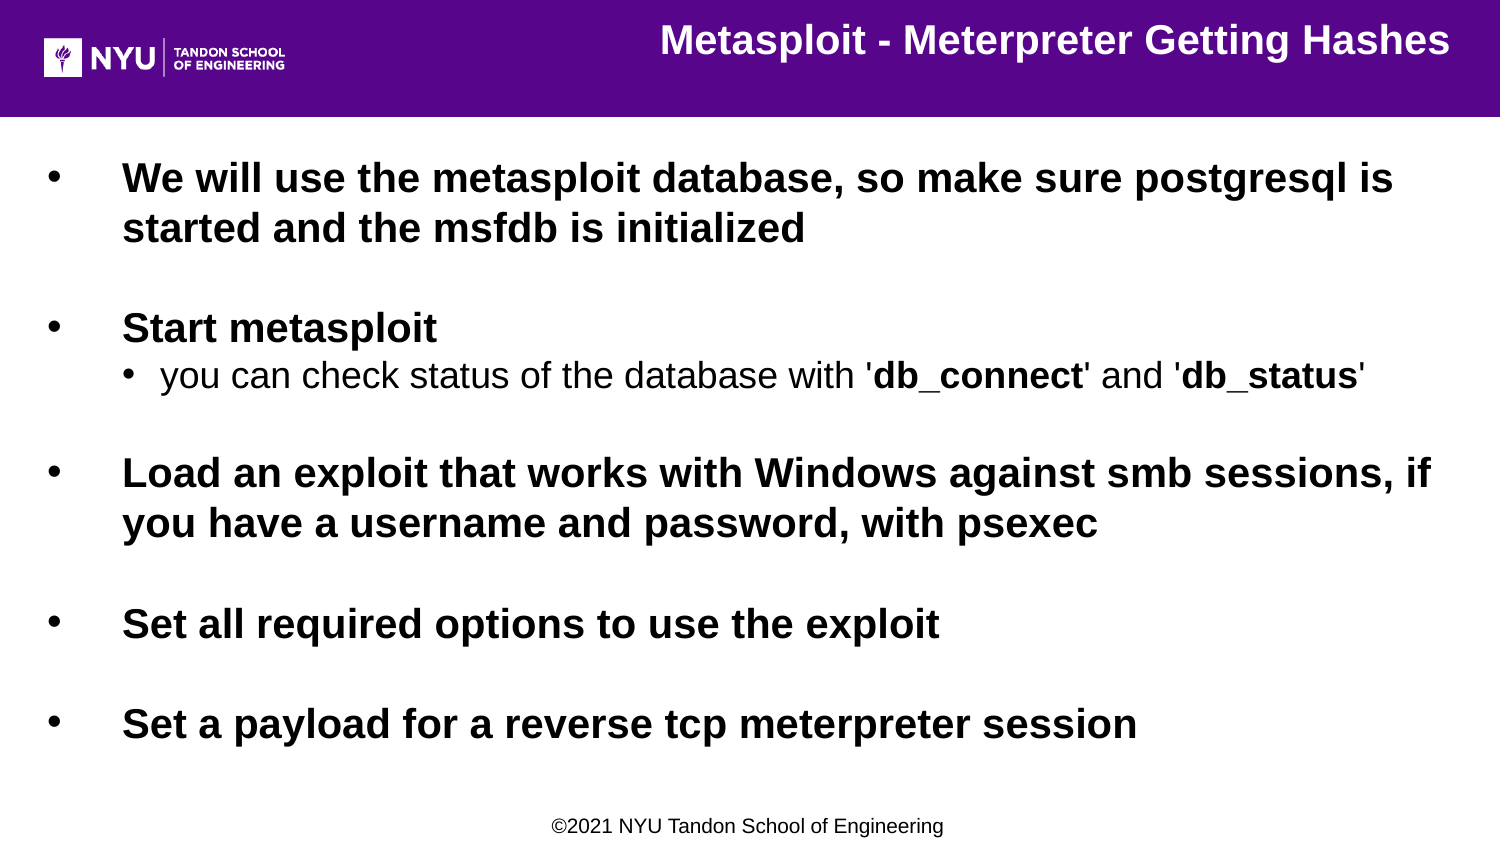

Metasploit - Meterpreter Getting Hashes
We will use the metasploit database, so make sure postgresql is started and the msfdb is initialized

Start metasploit
you can check status of the database with 'db_connect' and 'db_status'

Load an exploit that works with Windows against smb sessions, if you have a username and password, with psexec

Set all required options to use the exploit

Set a payload for a reverse tcp meterpreter session